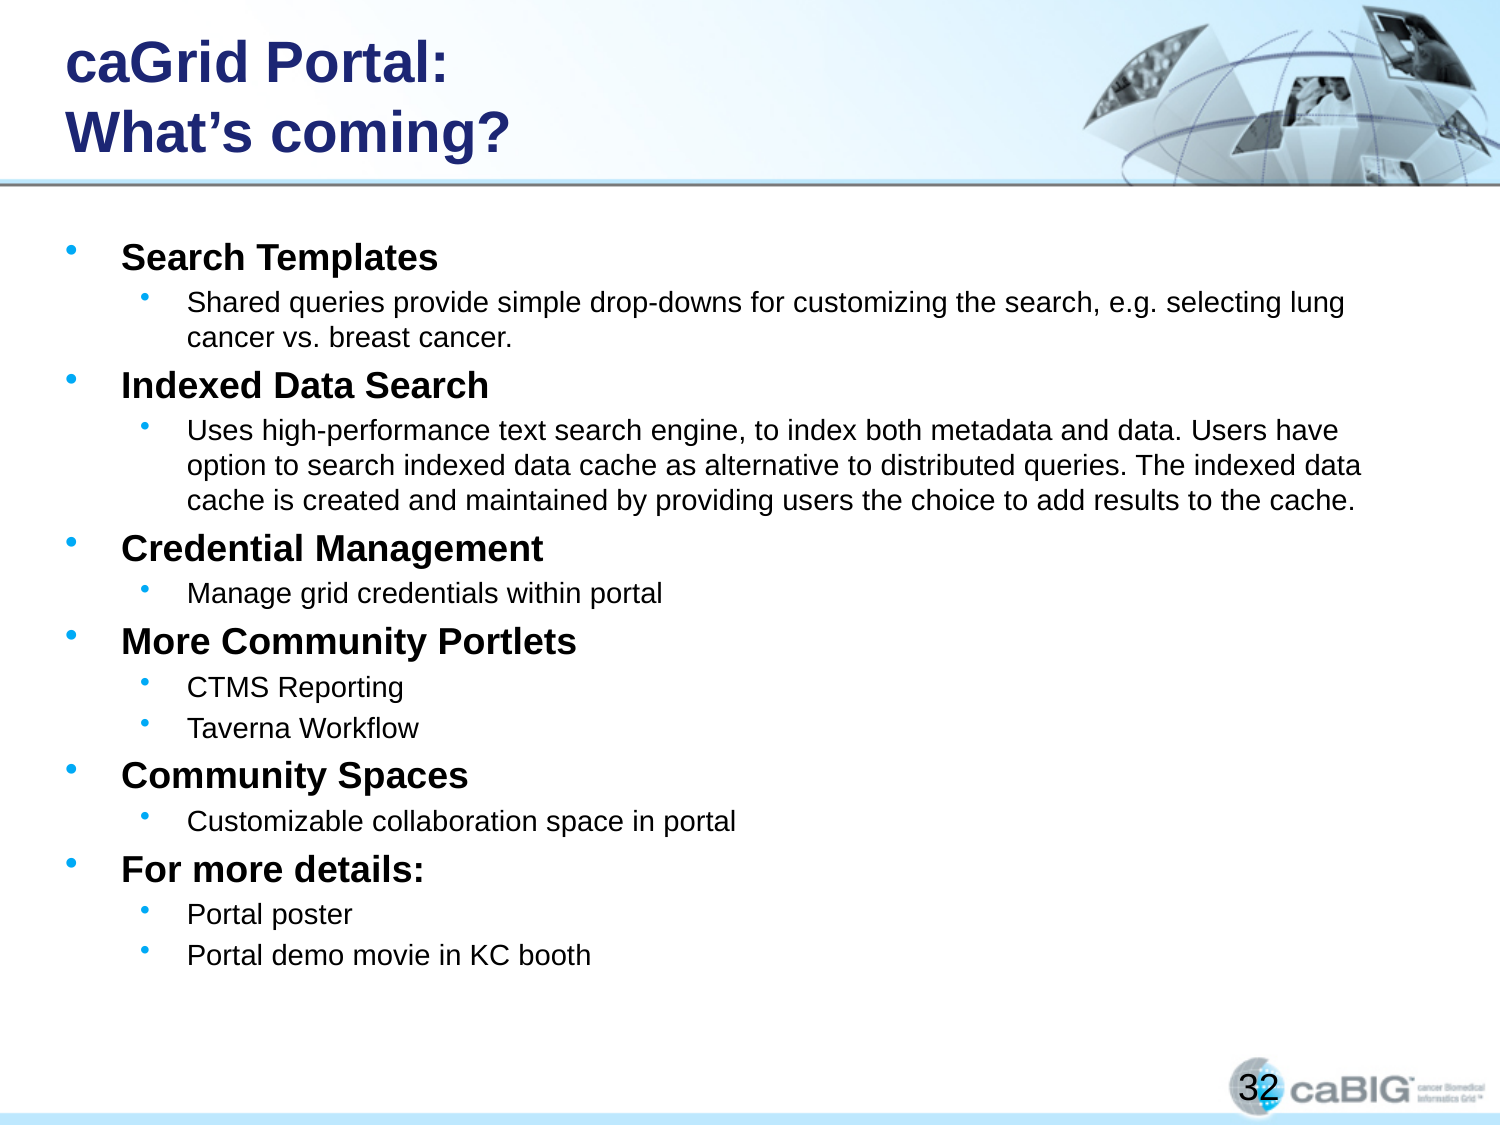

# caGrid Portal: What’s coming?
Search Templates
Shared queries provide simple drop-downs for customizing the search, e.g. selecting lung cancer vs. breast cancer.
Indexed Data Search
Uses high-performance text search engine, to index both metadata and data. Users have option to search indexed data cache as alternative to distributed queries. The indexed data cache is created and maintained by providing users the choice to add results to the cache.
Credential Management
Manage grid credentials within portal
More Community Portlets
CTMS Reporting
Taverna Workflow
Community Spaces
Customizable collaboration space in portal
For more details:
Portal poster
Portal demo movie in KC booth